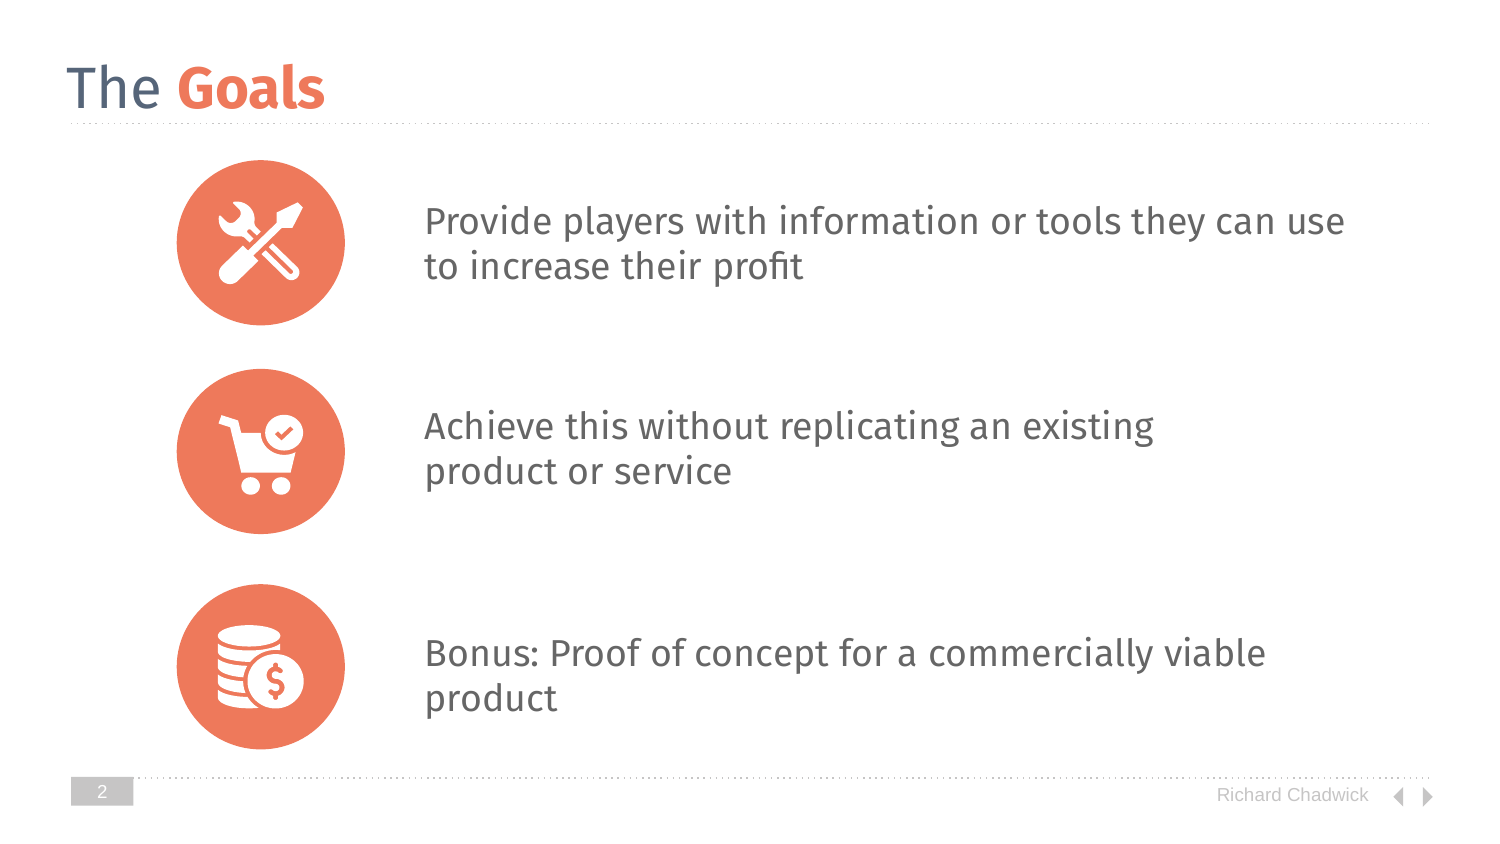

# The Goals

Provide players with information or tools they can use to increase their profit

Achieve this without replicating an existing product or service

Bonus: Proof of concept for a commercially viable product
2